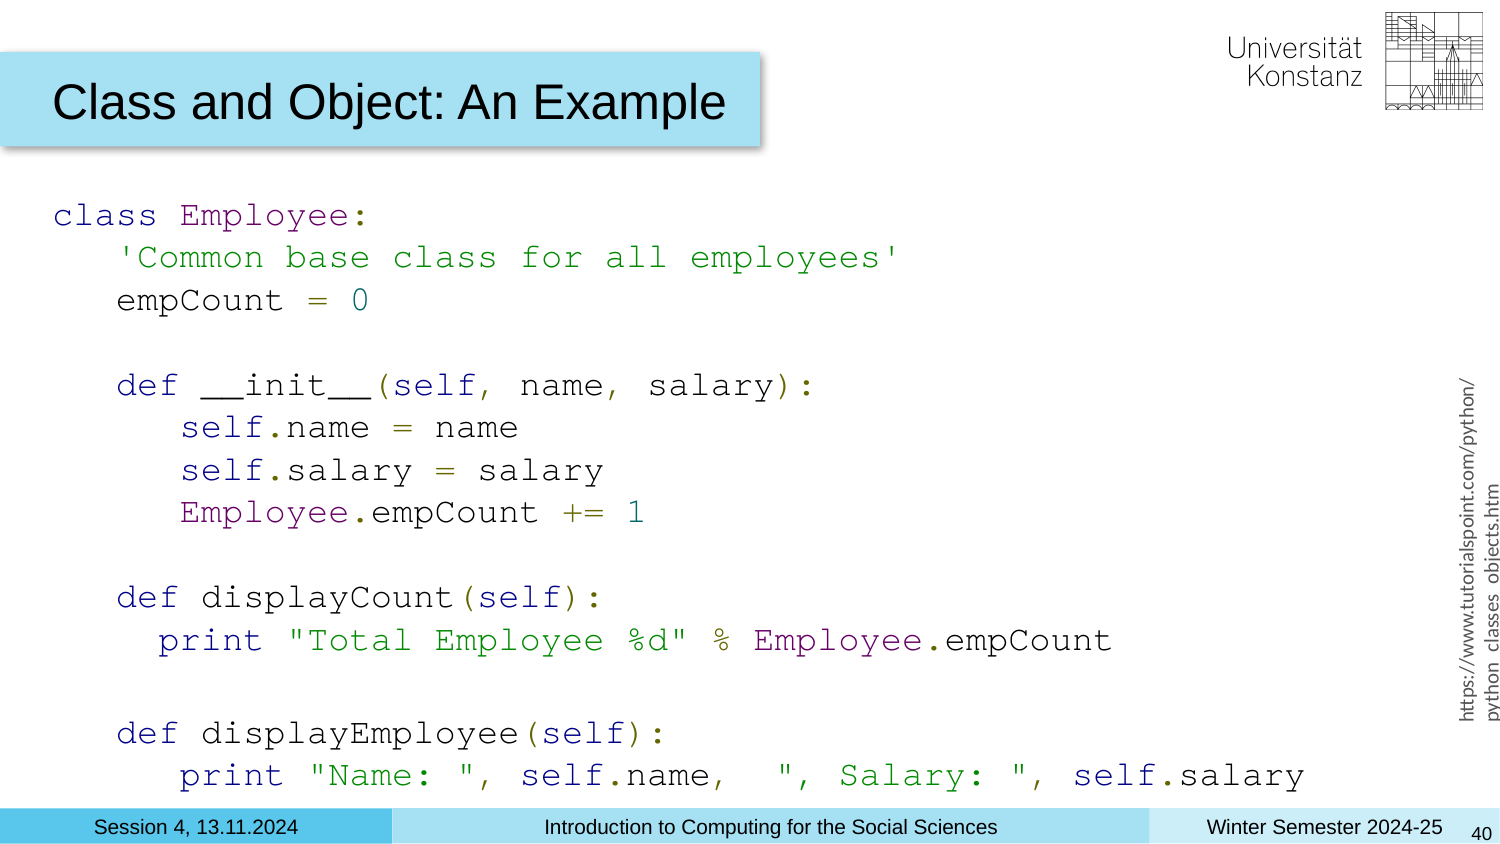

Class and Object: An Example
class Employee:
   'Common base class for all employees'
   empCount = 0

   def __init__(self, name, salary):
      self.name = name
      self.salary = salary
      Employee.empCount += 1

   def displayCount(self):
     print "Total Employee %d" % Employee.empCount

   def displayEmployee(self):
      print "Name: ", self.name,  ", Salary: ", self.salary
https://www.tutorialspoint.com/python/python_classes_objects.htm
40